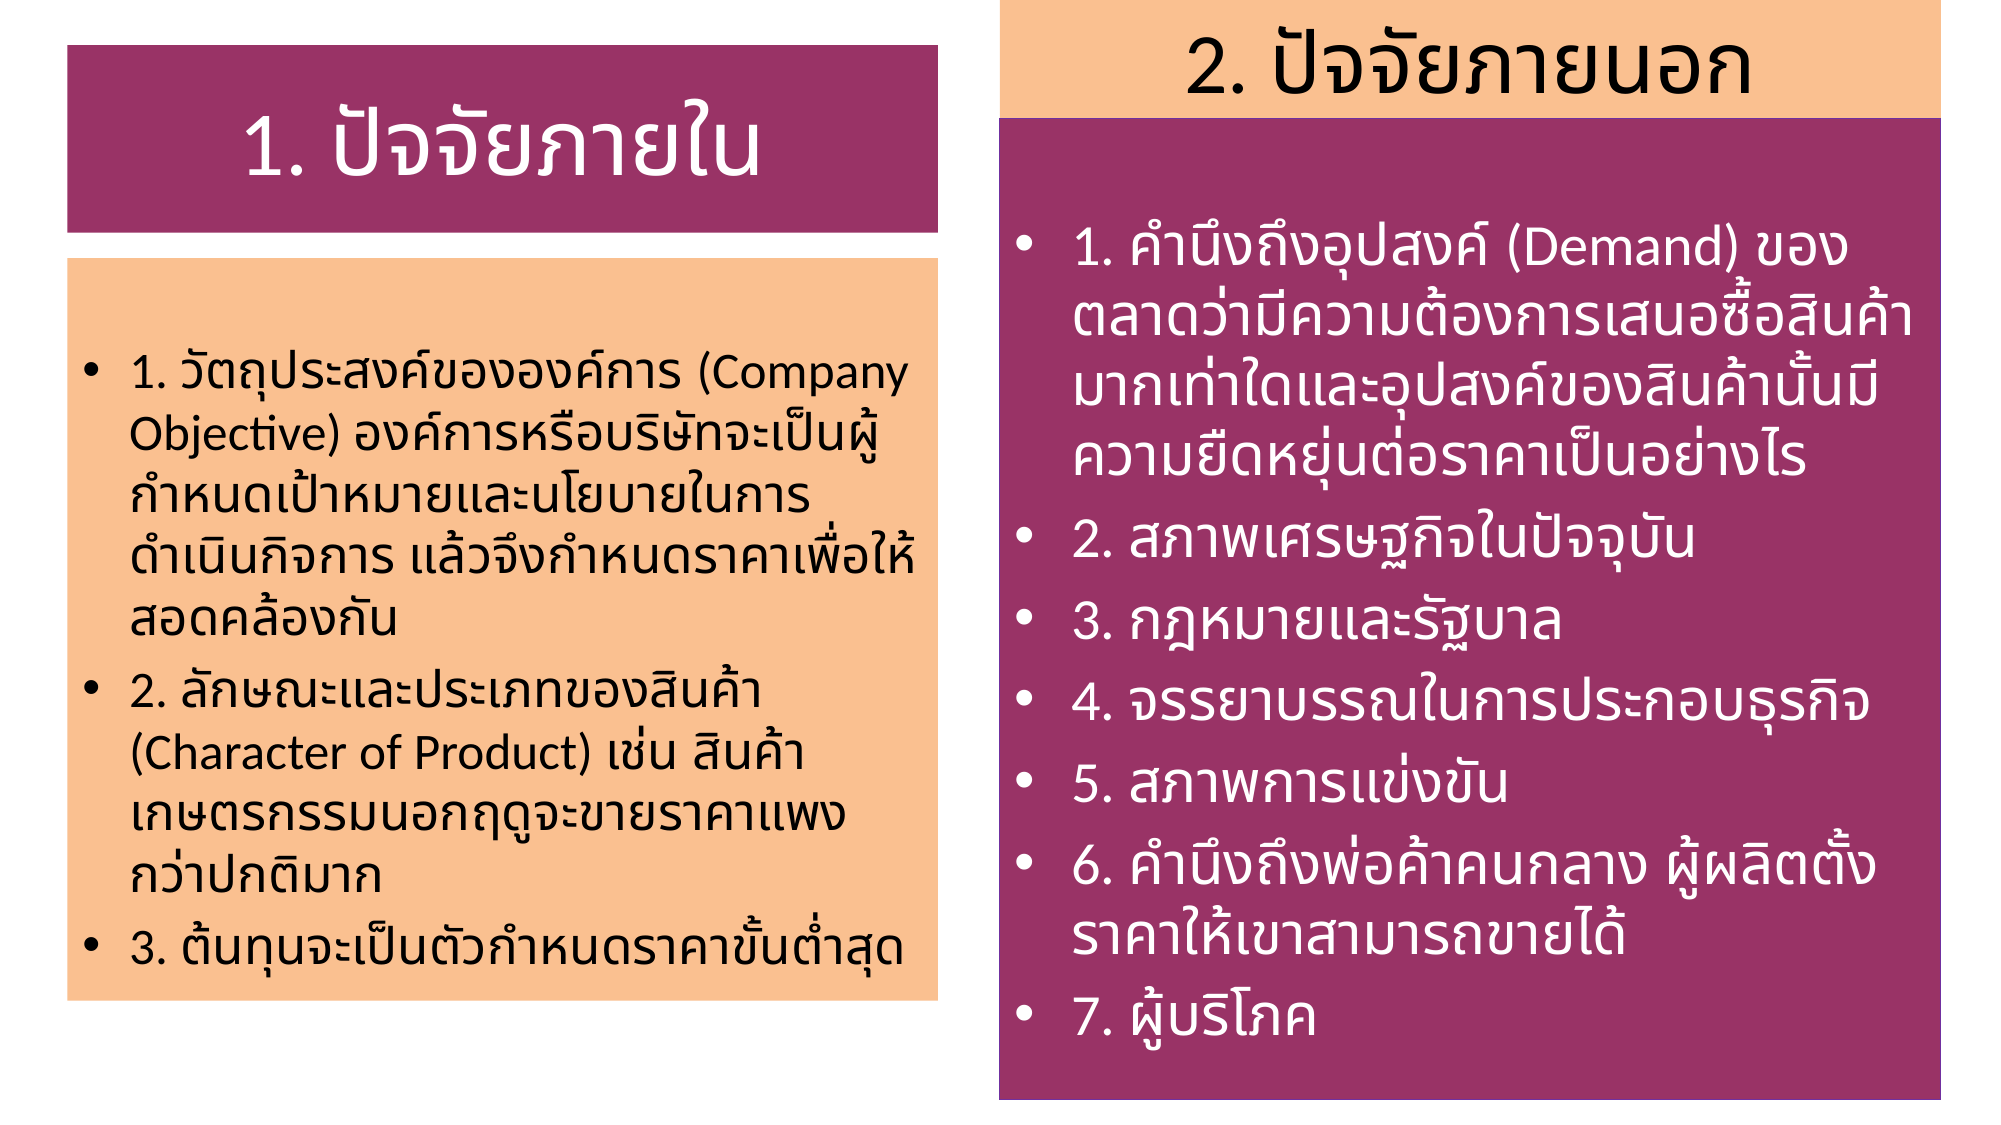

2. ปัจจัยภายนอก
# 1. ปัจจัยภายใน

1. คำนึงถึงอุปสงค์ (Demand) ของตลาดว่ามีความต้องการเสนอซื้อสินค้ามากเท่าใดและอุปสงค์ของสินค้านั้นมีความยืดหยุ่นต่อราคาเป็นอย่างไร
2. สภาพเศรษฐกิจในปัจจุบัน
3. กฎหมายและรัฐบาล
4. จรรยาบรรณในการประกอบธุรกิจ
5. สภาพการแข่งขัน
6. คำนึงถึงพ่อค้าคนกลาง ผู้ผลิตตั้งราคาให้เขาสามารถขายได้
7. ผู้บริโภค

1. วัตถุประสงค์ขององค์การ (Company Objective) องค์การหรือบริษัทจะเป็นผู้กำหนดเป้าหมายและนโยบายในการดำเนินกิจการ แล้วจึงกำหนดราคาเพื่อให้ สอดคล้องกัน
2. ลักษณะและประเภทของสินค้า (Character of Product) เช่น สินค้าเกษตรกรรมนอกฤดูจะขายราคาแพงกว่าปกติมาก
3. ต้นทุนจะเป็นตัวกำหนดราคาขั้นต่ำสุด